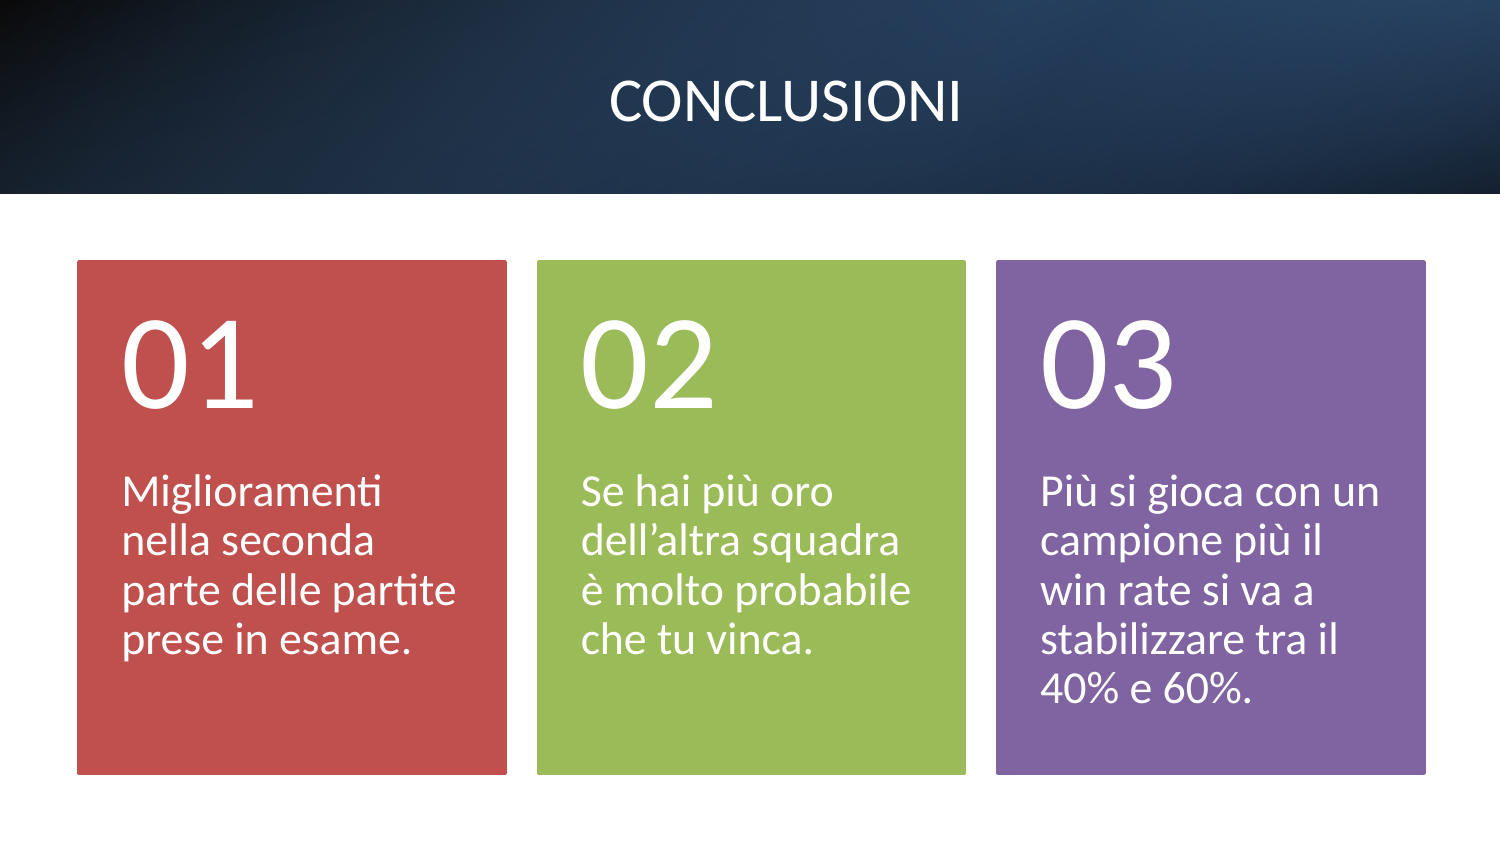

# CONCLUSIONI
Miglioramenti nella seconda parte delle partite prese in esame.
01
Se hai più oro dell’altra squadra è molto probabile che tu vinca.
02
Più si gioca con un campione più il win rate si va a stabilizzare tra il 40% e 60%.
03